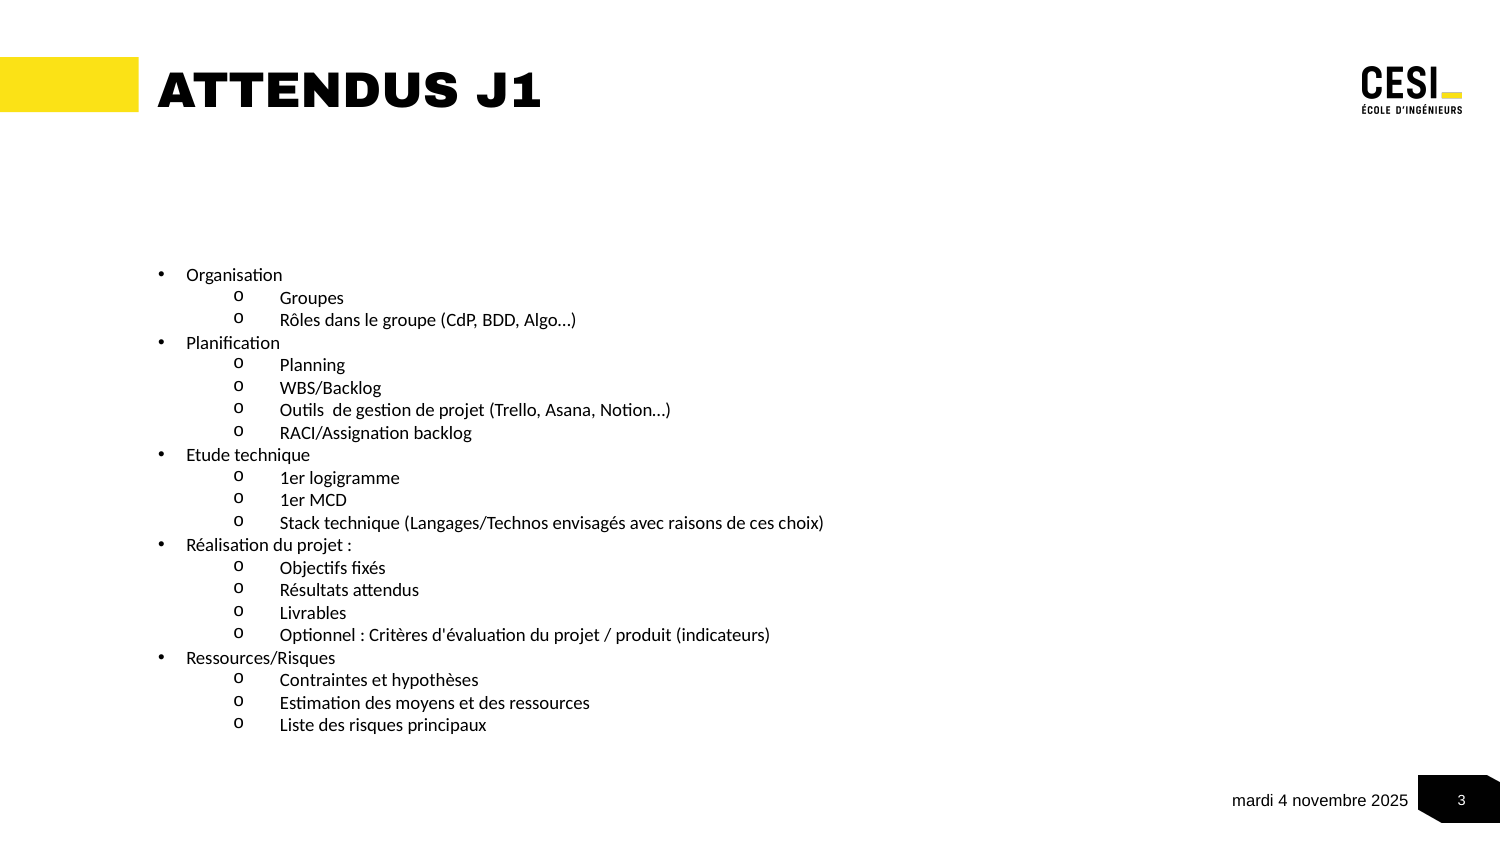

# Attendus J1

Organisation
Groupes
Rôles dans le groupe (CdP, BDD, Algo…)
Planification
Planning
WBS/Backlog
Outils  de gestion de projet (Trello, Asana, Notion…)
RACI/Assignation backlog
Etude technique
1er logigramme
1er MCD
Stack technique (Langages/Technos envisagés avec raisons de ces choix)
Réalisation du projet :
Objectifs fixés
Résultats attendus
Livrables
Optionnel : Critères d'évaluation du projet / produit (indicateurs)
Ressources/Risques
Contraintes et hypothèses
Estimation des moyens et des ressources
Liste des risques principaux
mardi 4 novembre 2025